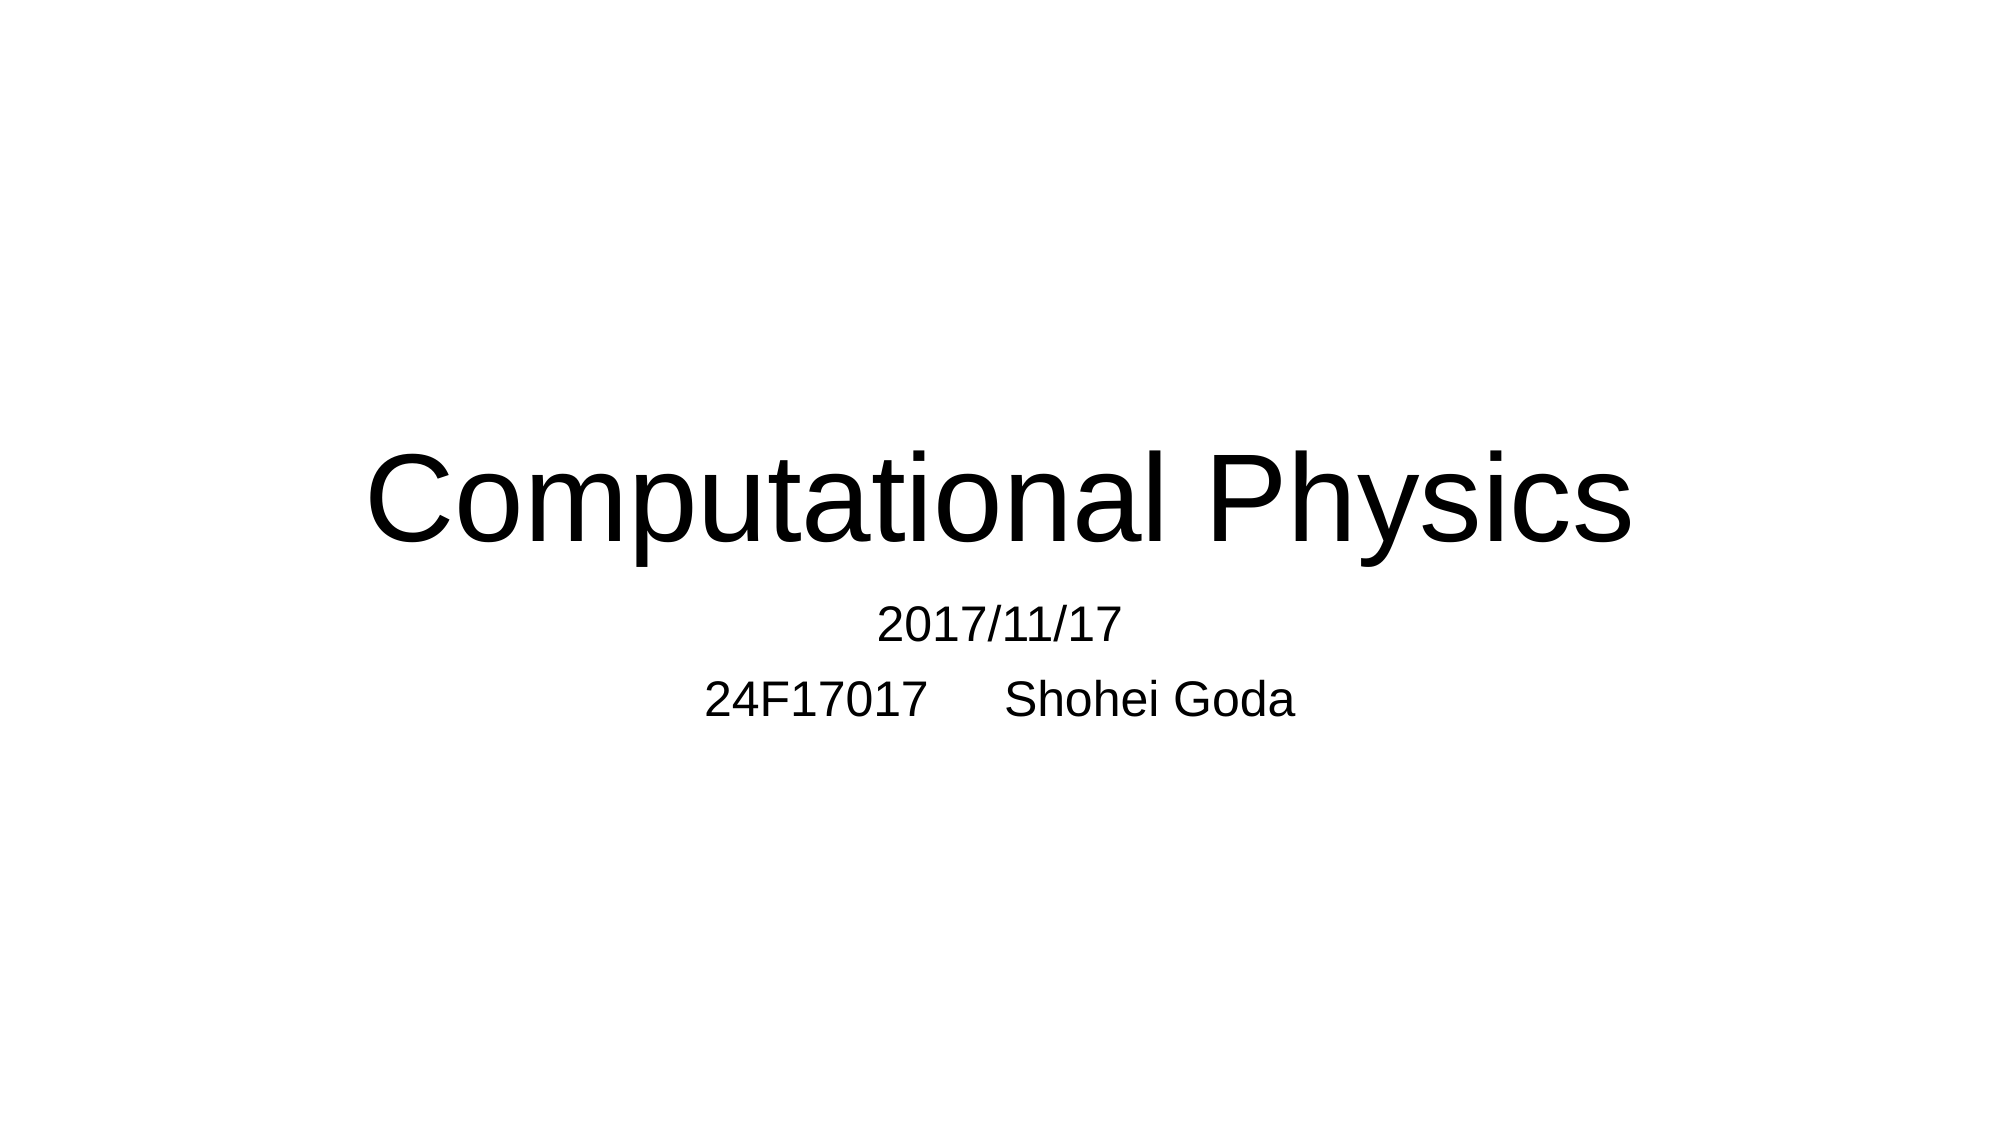

# Computational Physics
2017/11/17
24F17017	Shohei Goda